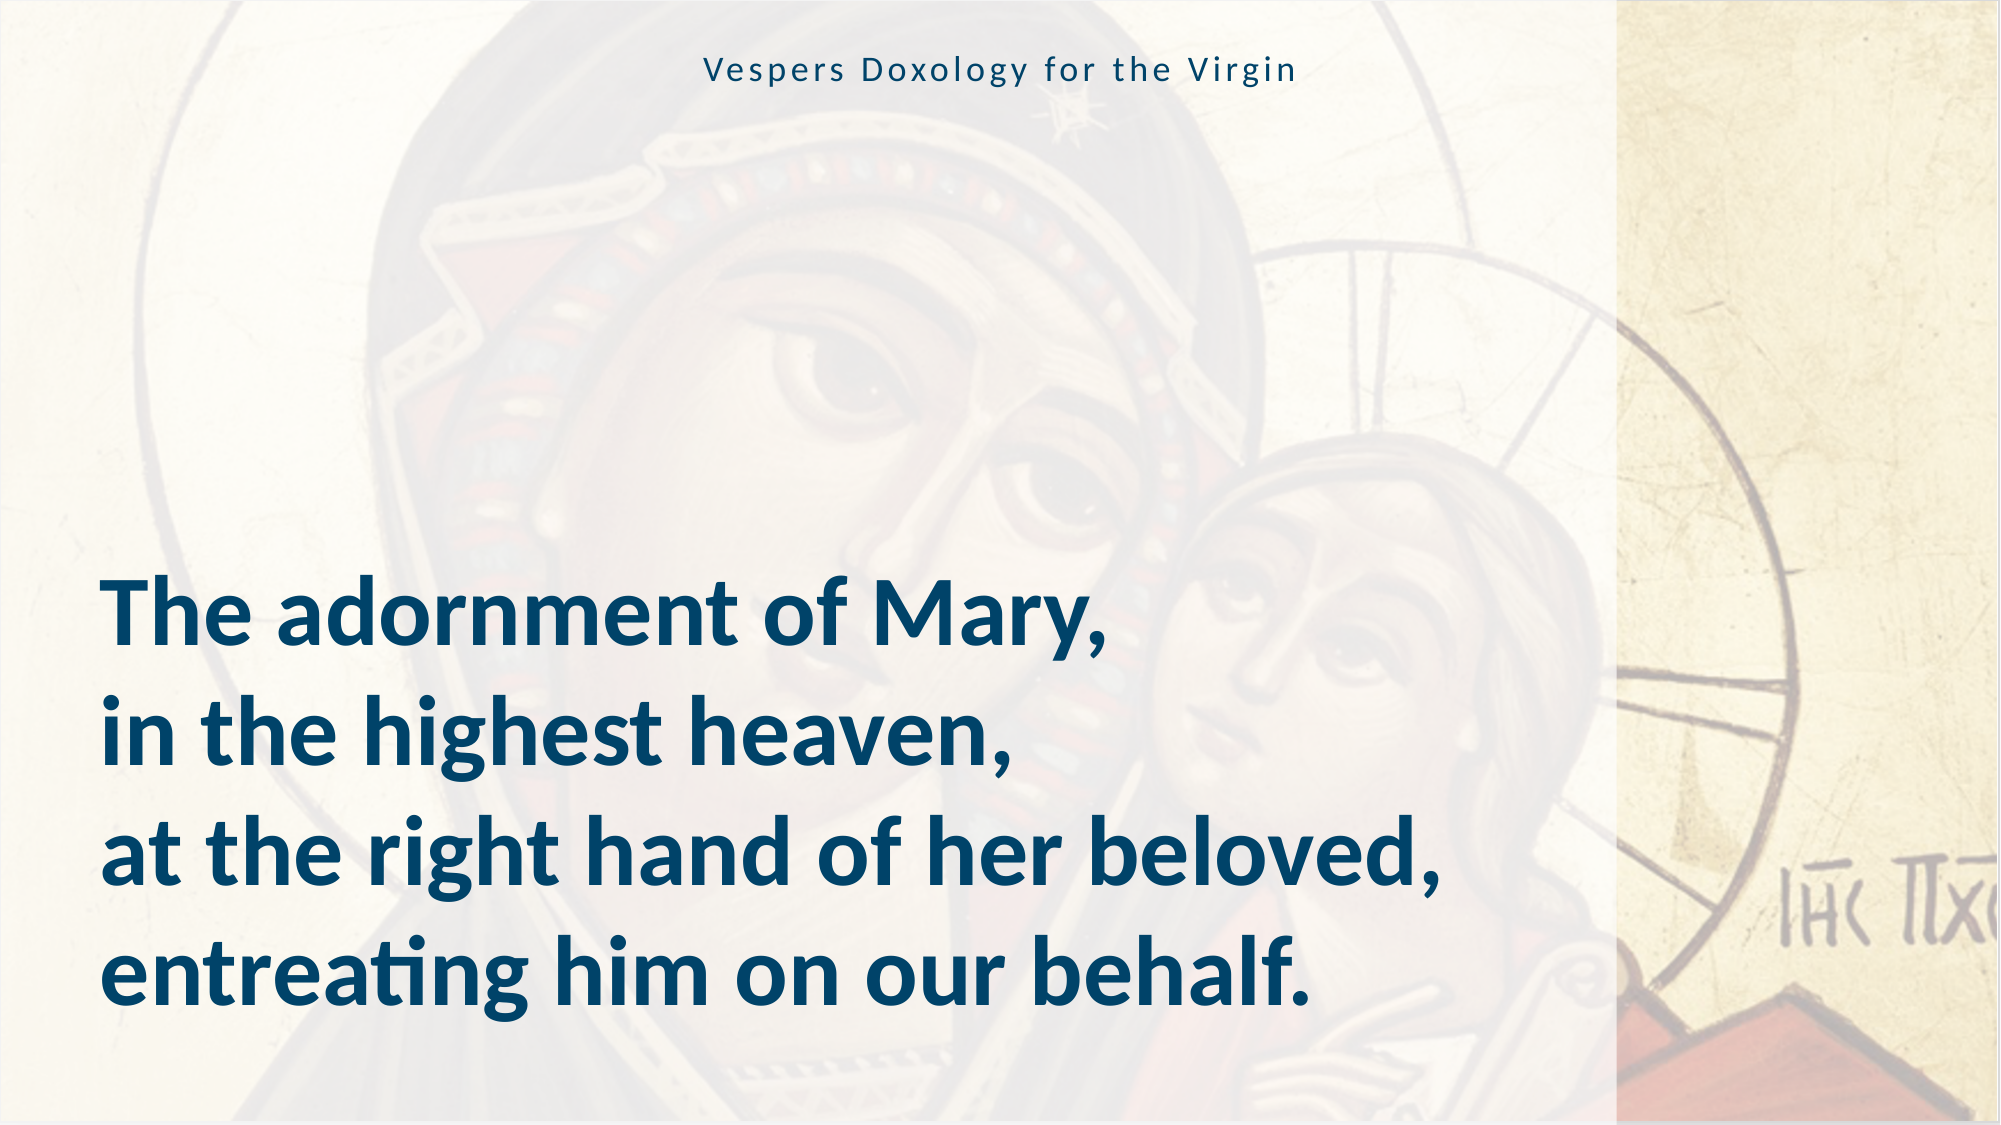

Vespers Doxology for the Virgin

The adornment of Mary,
in the highest heaven,
at the right hand of her beloved,
entreating him on our behalf.